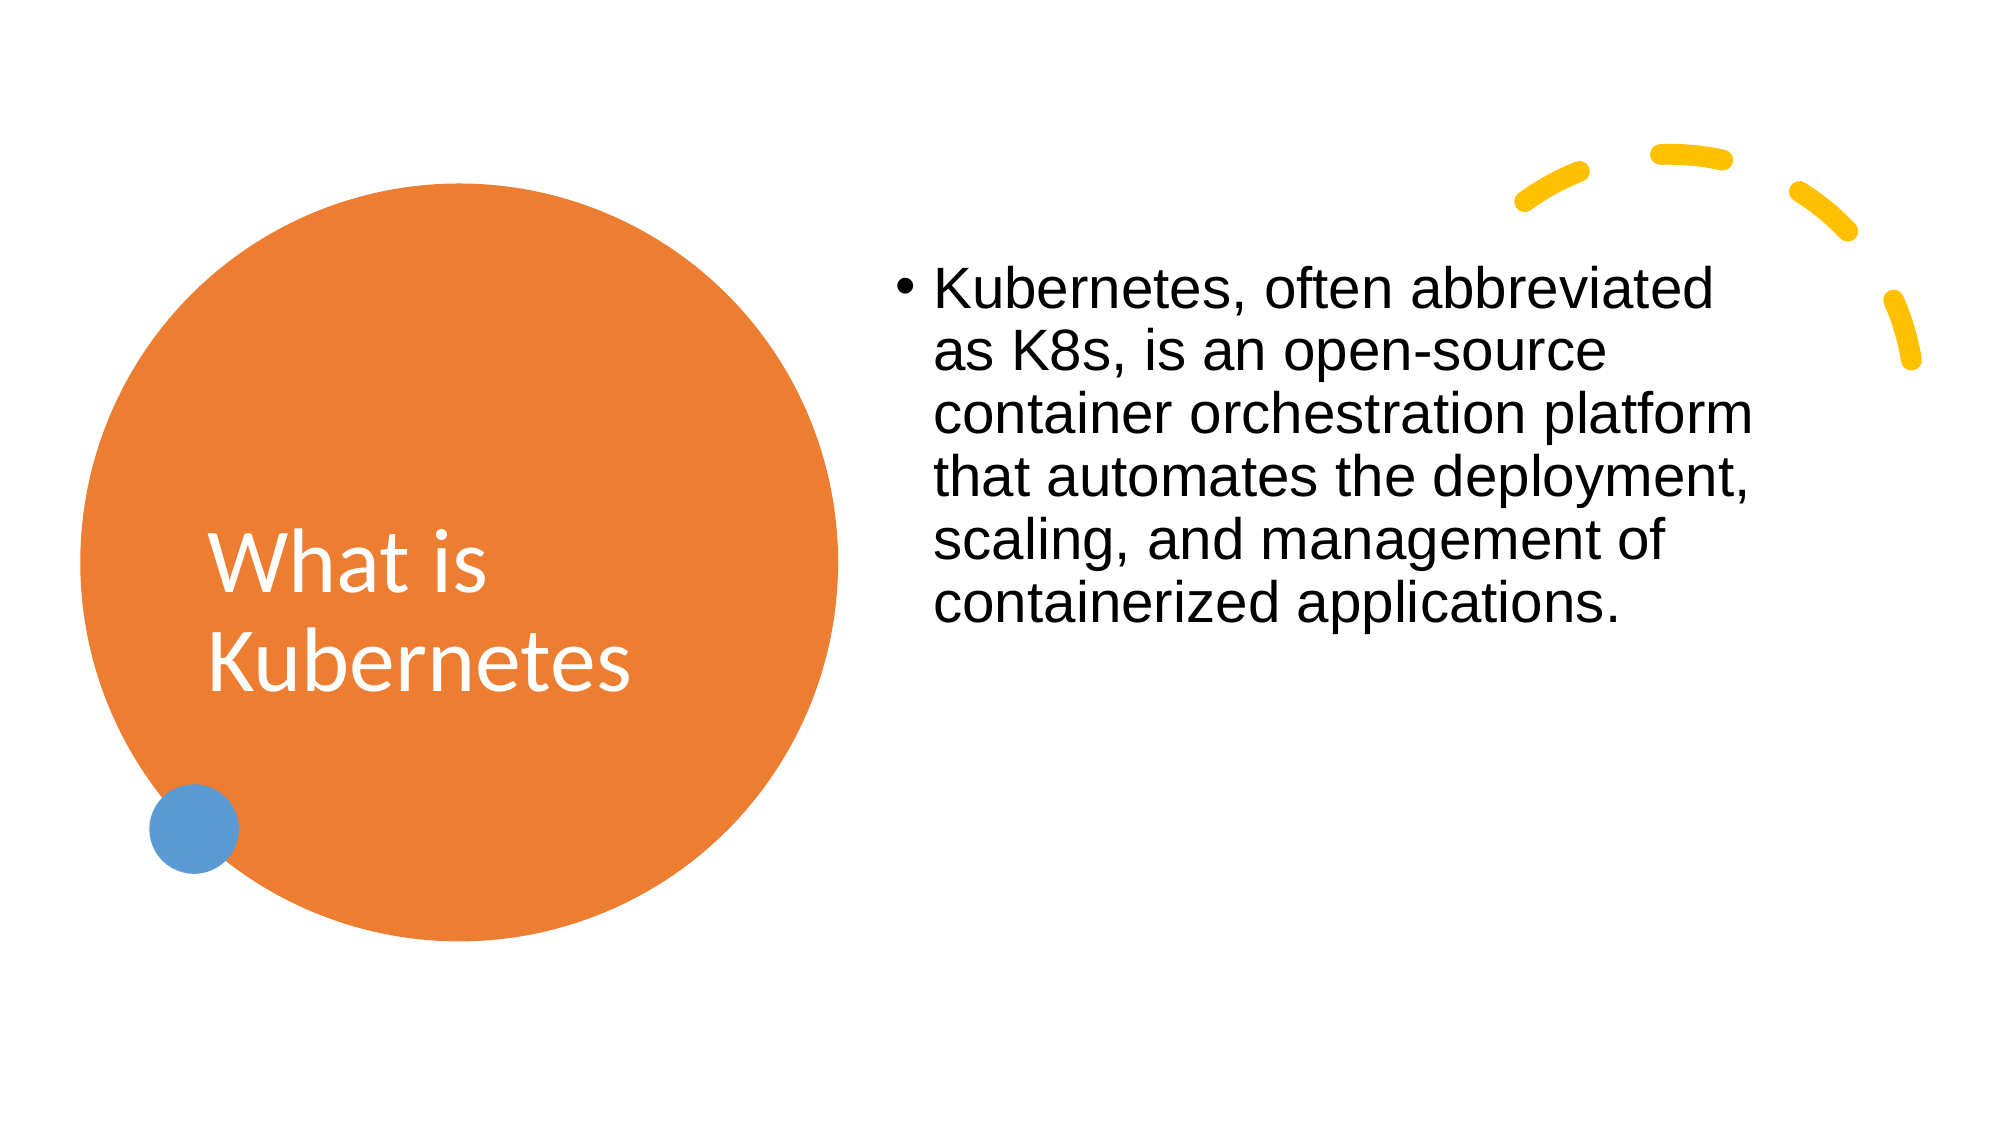

# What is Kubernetes
Kubernetes, often abbreviated as K8s, is an open-source container orchestration platform that automates the deployment, scaling, and management of containerized applications.